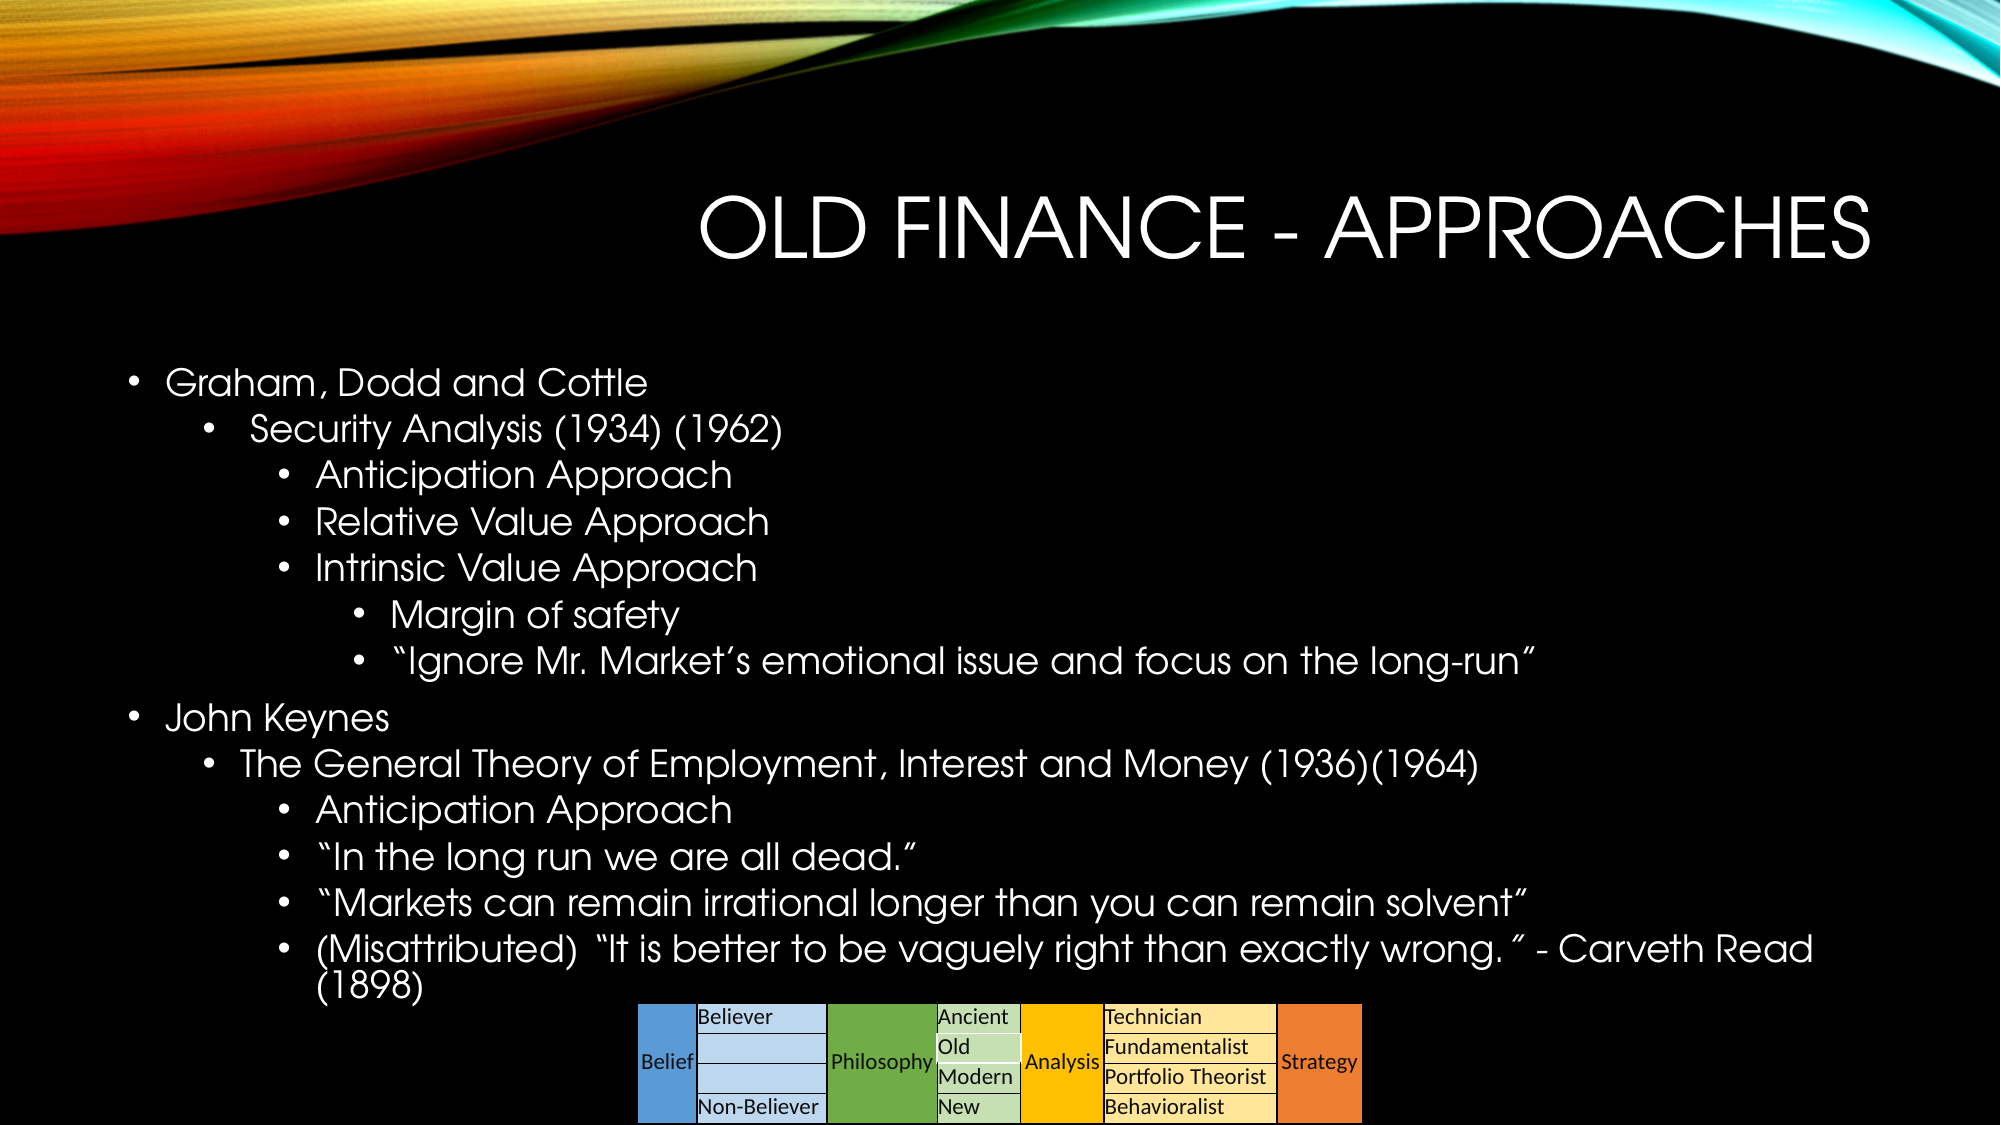

# OLD FINANCE - APPROACHES
Graham, Dodd and Cottle
 Security Analysis (1934) (1962)
Anticipation Approach
Relative Value Approach
Intrinsic Value Approach
Margin of safety
“Ignore Mr. Market’s emotional issue and focus on the long-run”
John Keynes
The General Theory of Employment, Interest and Money (1936)(1964)
Anticipation Approach
“In the long run we are all dead.”
“Markets can remain irrational longer than you can remain solvent”
(Misattributed) “It is better to be vaguely right than exactly wrong.” - Carveth Read (1898)

| Belief | Believer | Philosophy | Ancient | Analysis | Technician | Strategy |
| --- | --- | --- | --- | --- | --- | --- |
|  |  |  | Old |  | Fundamentalist |  |
|  |  |  | Modern |  | Portfolio Theorist |  |
|  | Non-Believer |  | New |  | Behavioralist |  |